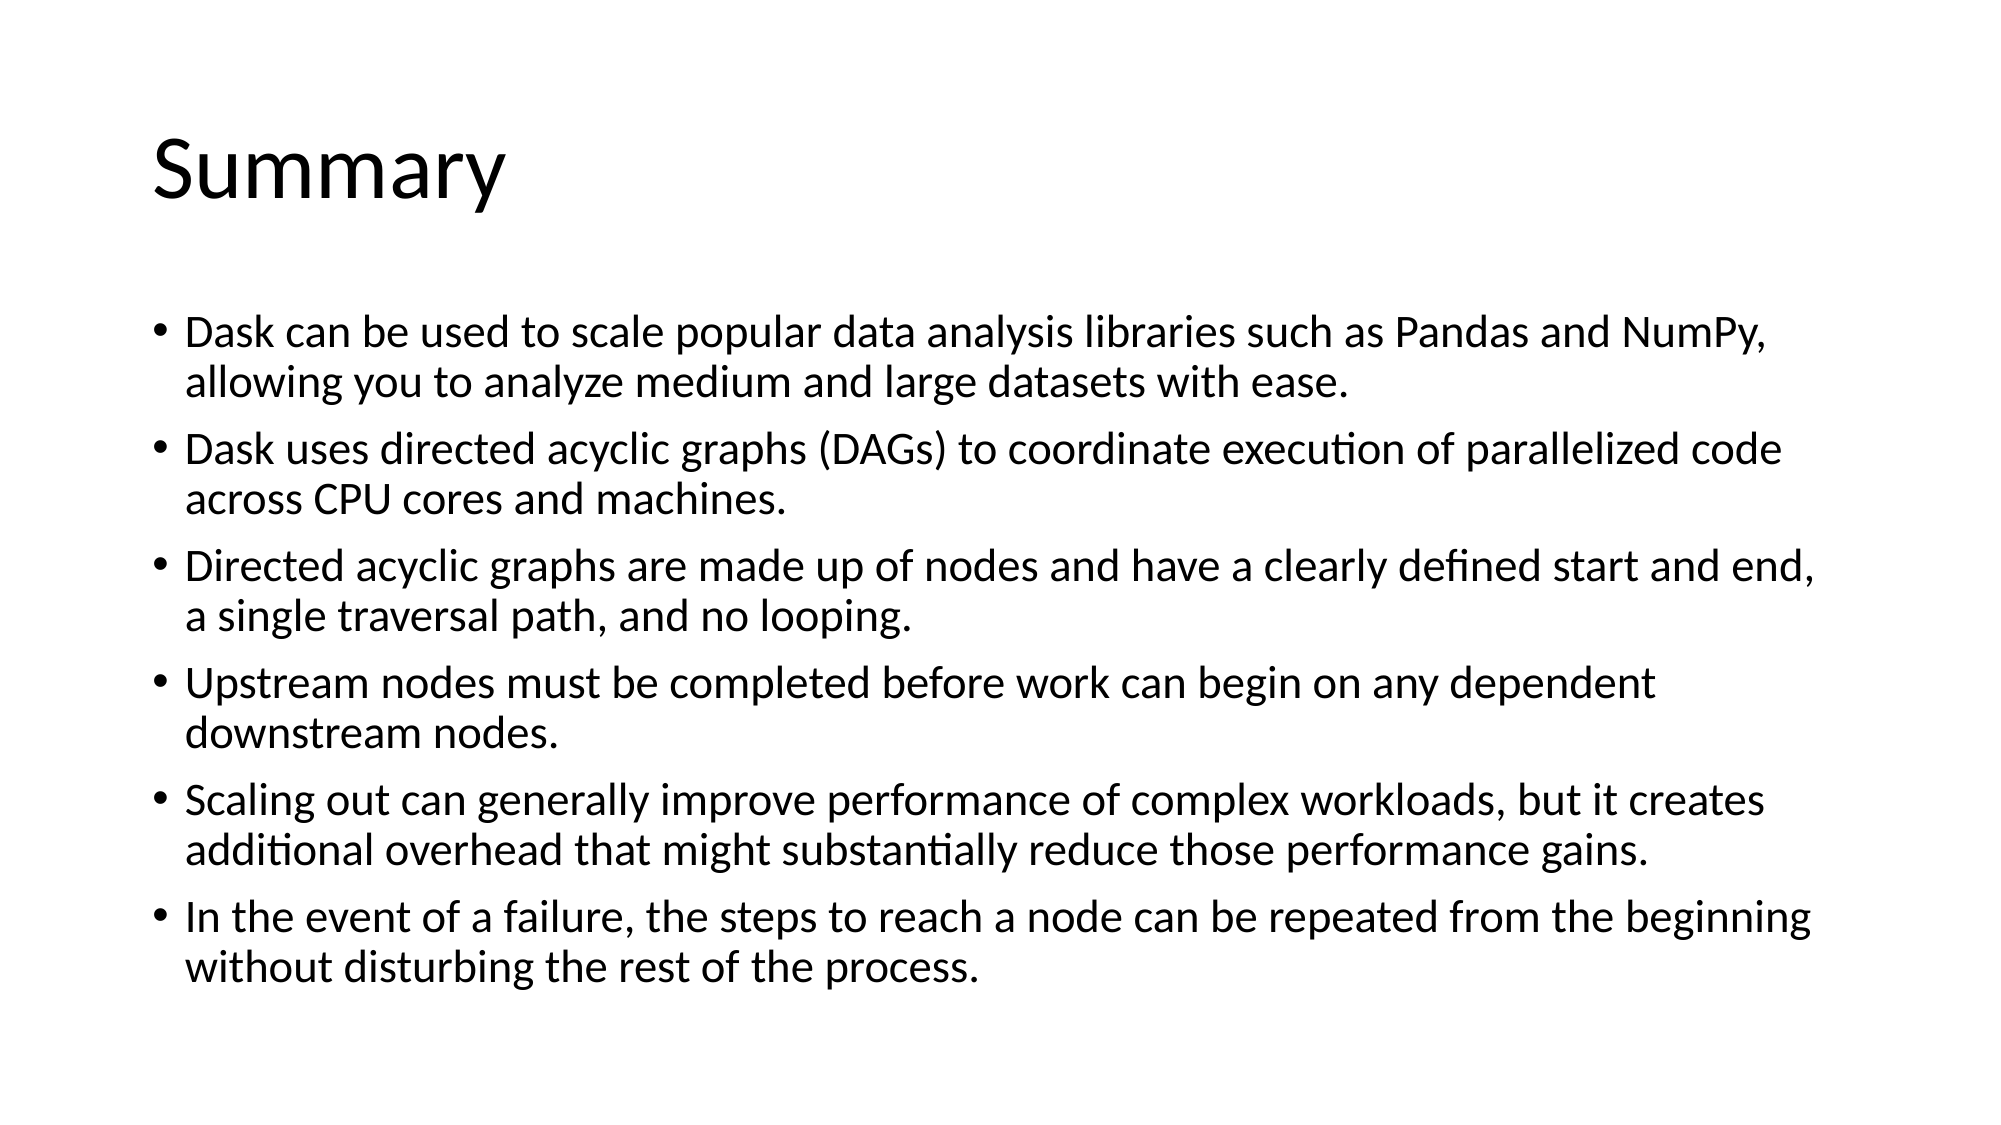

# Summary
Dask can be used to scale popular data analysis libraries such as Pandas and NumPy, allowing you to analyze medium and large datasets with ease.
Dask uses directed acyclic graphs (DAGs) to coordinate execution of parallelized code across CPU cores and machines.
Directed acyclic graphs are made up of nodes and have a clearly defined start and end, a single traversal path, and no looping.
Upstream nodes must be completed before work can begin on any dependent downstream nodes.
Scaling out can generally improve performance of complex workloads, but it creates additional overhead that might substantially reduce those performance gains.
In the event of a failure, the steps to reach a node can be repeated from the beginning without disturbing the rest of the process.